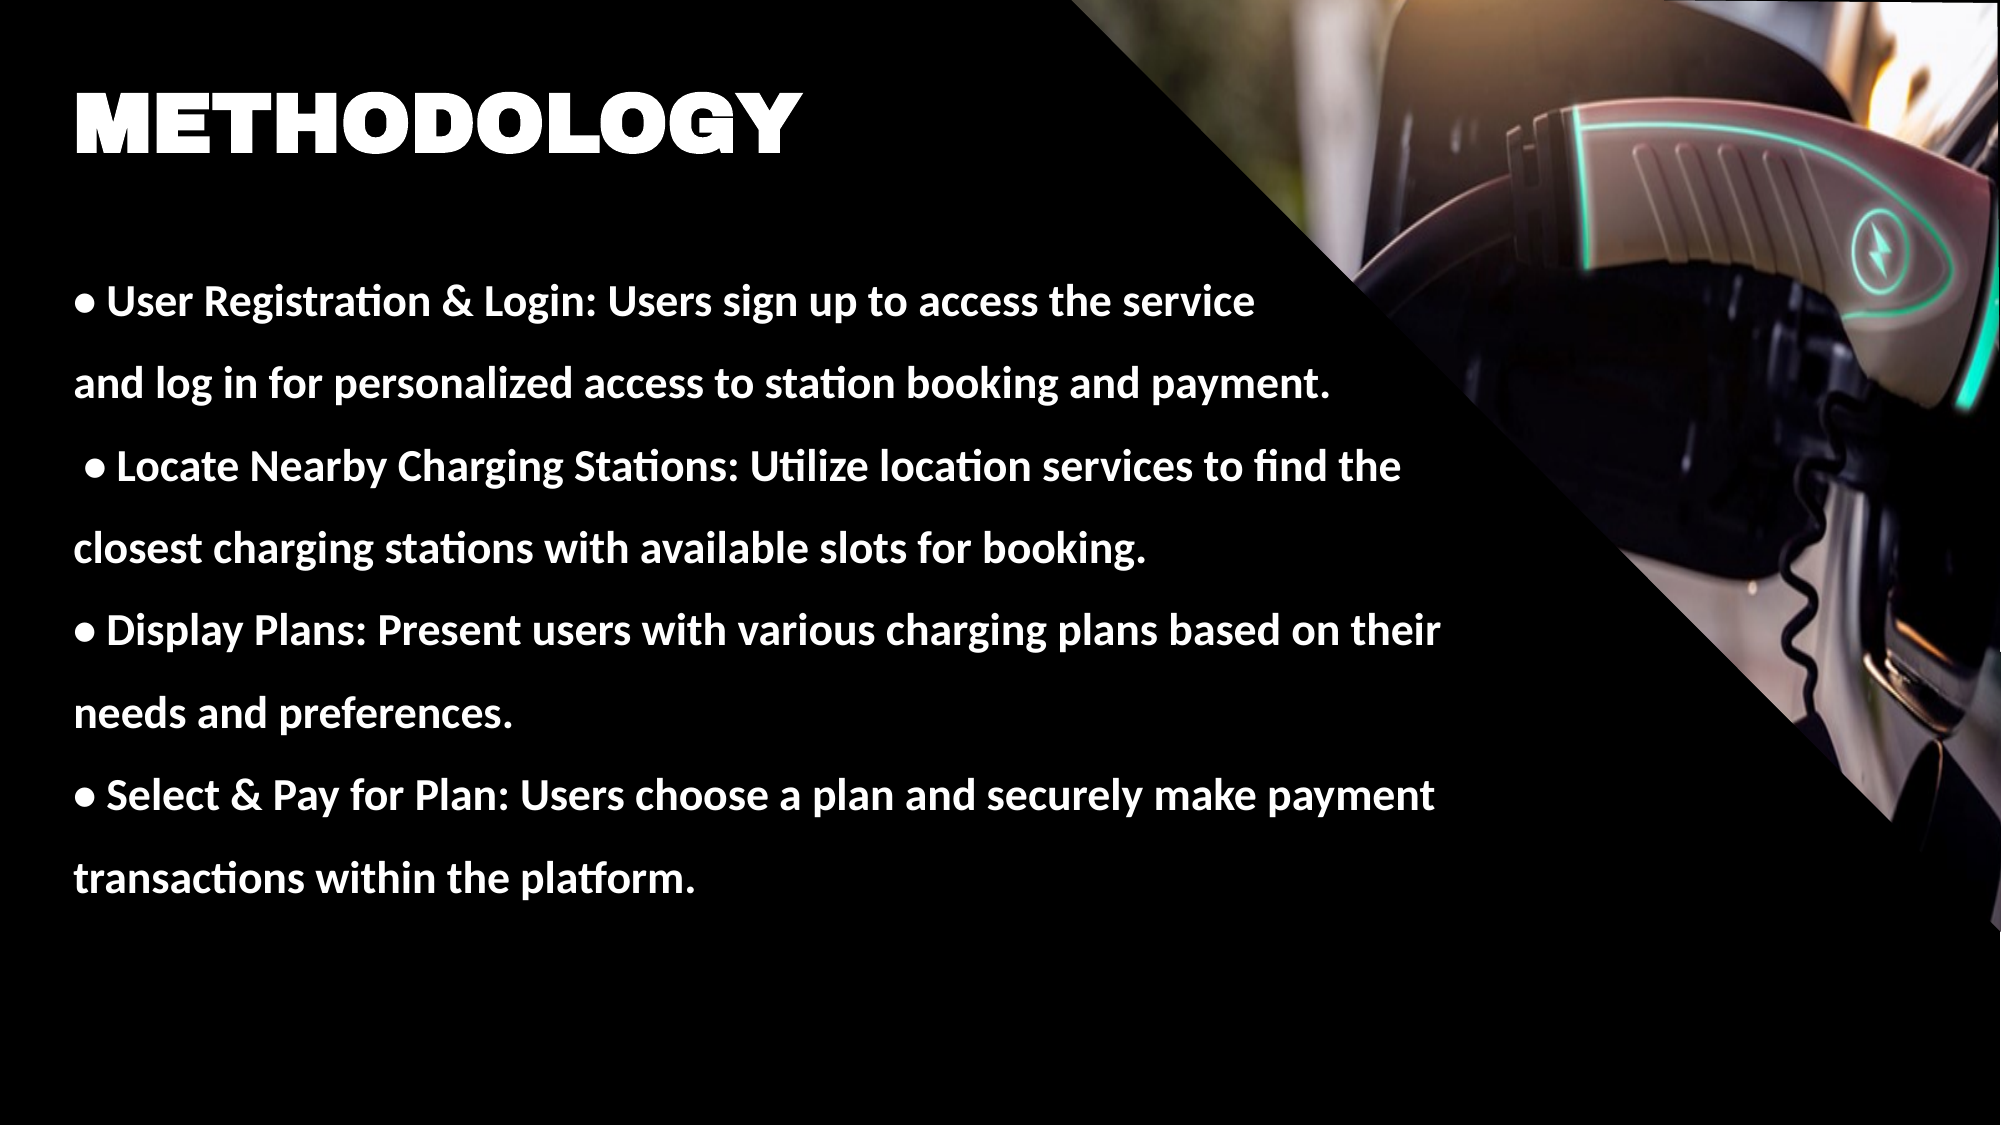

METHODOLOGY

• User Registration & Login: Users sign up to access the service
and log in for personalized access to station booking and payment.
 • Locate Nearby Charging Stations: Utilize location services to find the closest charging stations with available slots for booking.
• Display Plans: Present users with various charging plans based on their needs and preferences.
• Select & Pay for Plan: Users choose a plan and securely make payment transactions within the platform.